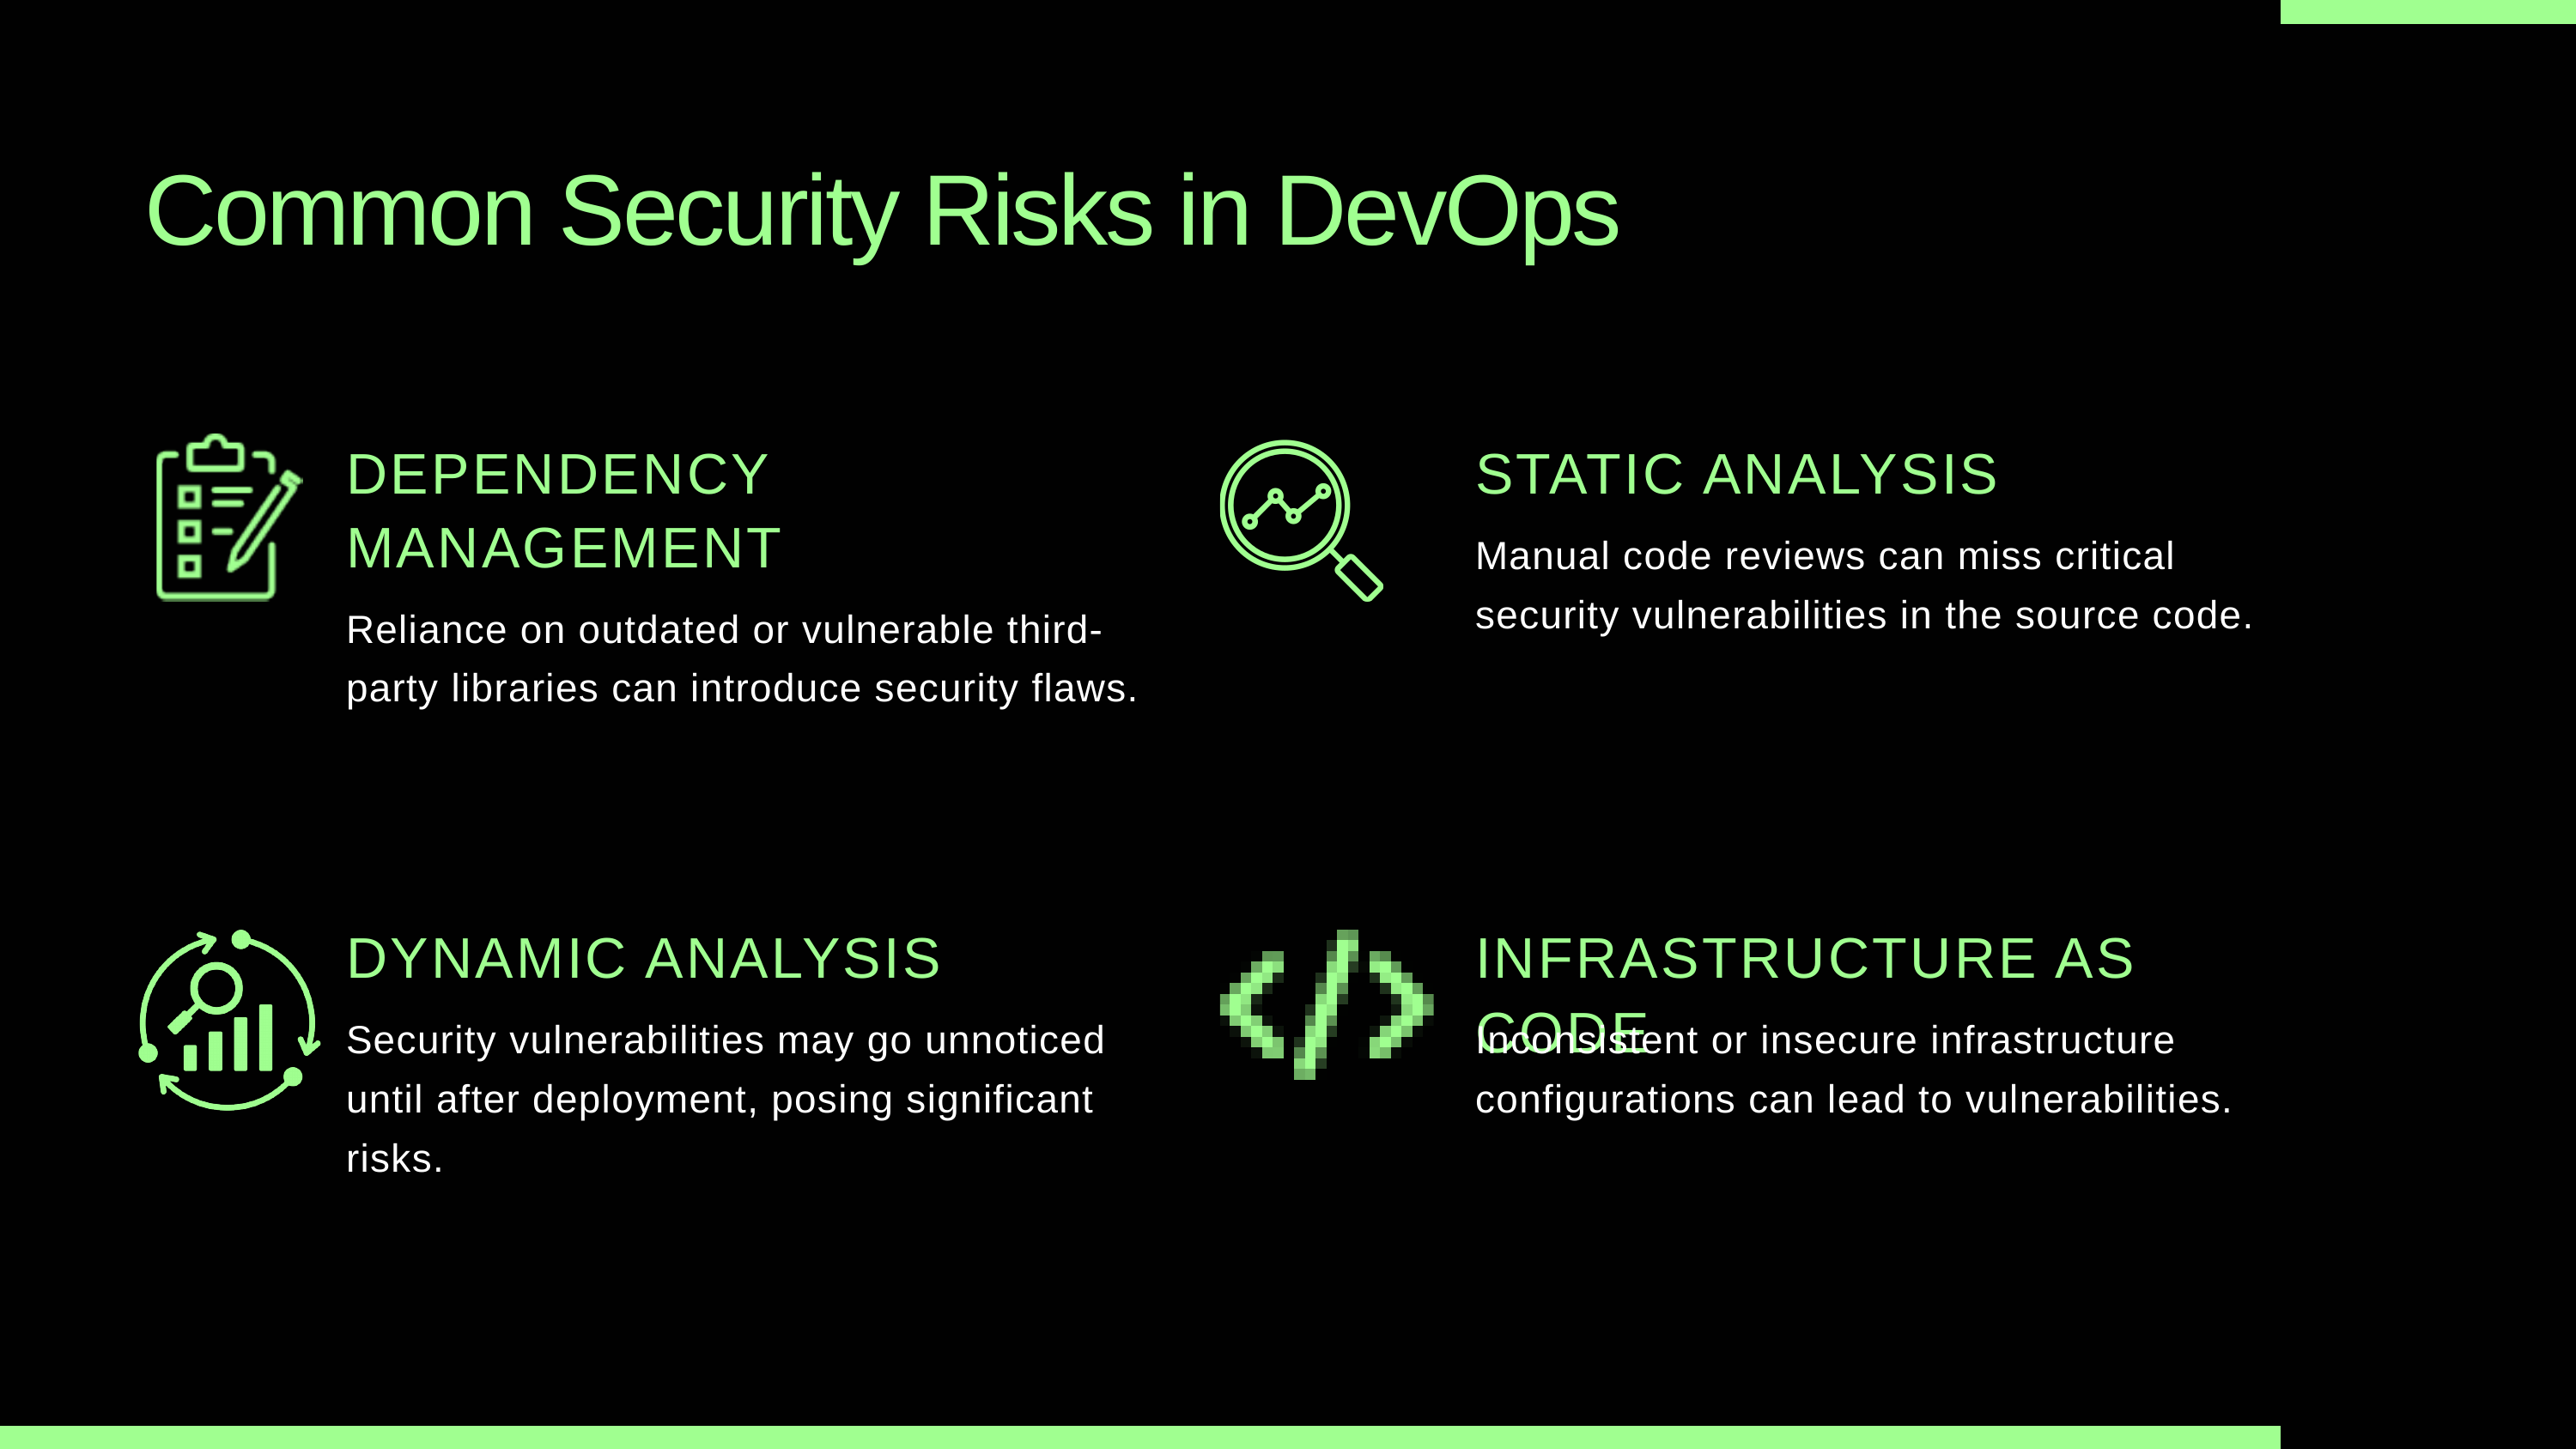

Common Security Risks in DevOps

DEPENDENCY MANAGEMENT
Reliance on outdated or vulnerable third-party libraries can introduce security flaws.

STATIC ANALYSIS
Manual code reviews can miss critical security vulnerabilities in the source code.
DYNAMIC ANALYSIS
Security vulnerabilities may go unnoticed until after deployment, posing significant risks.
INFRASTRUCTURE AS CODE
Inconsistent or insecure infrastructure configurations can lead to vulnerabilities.